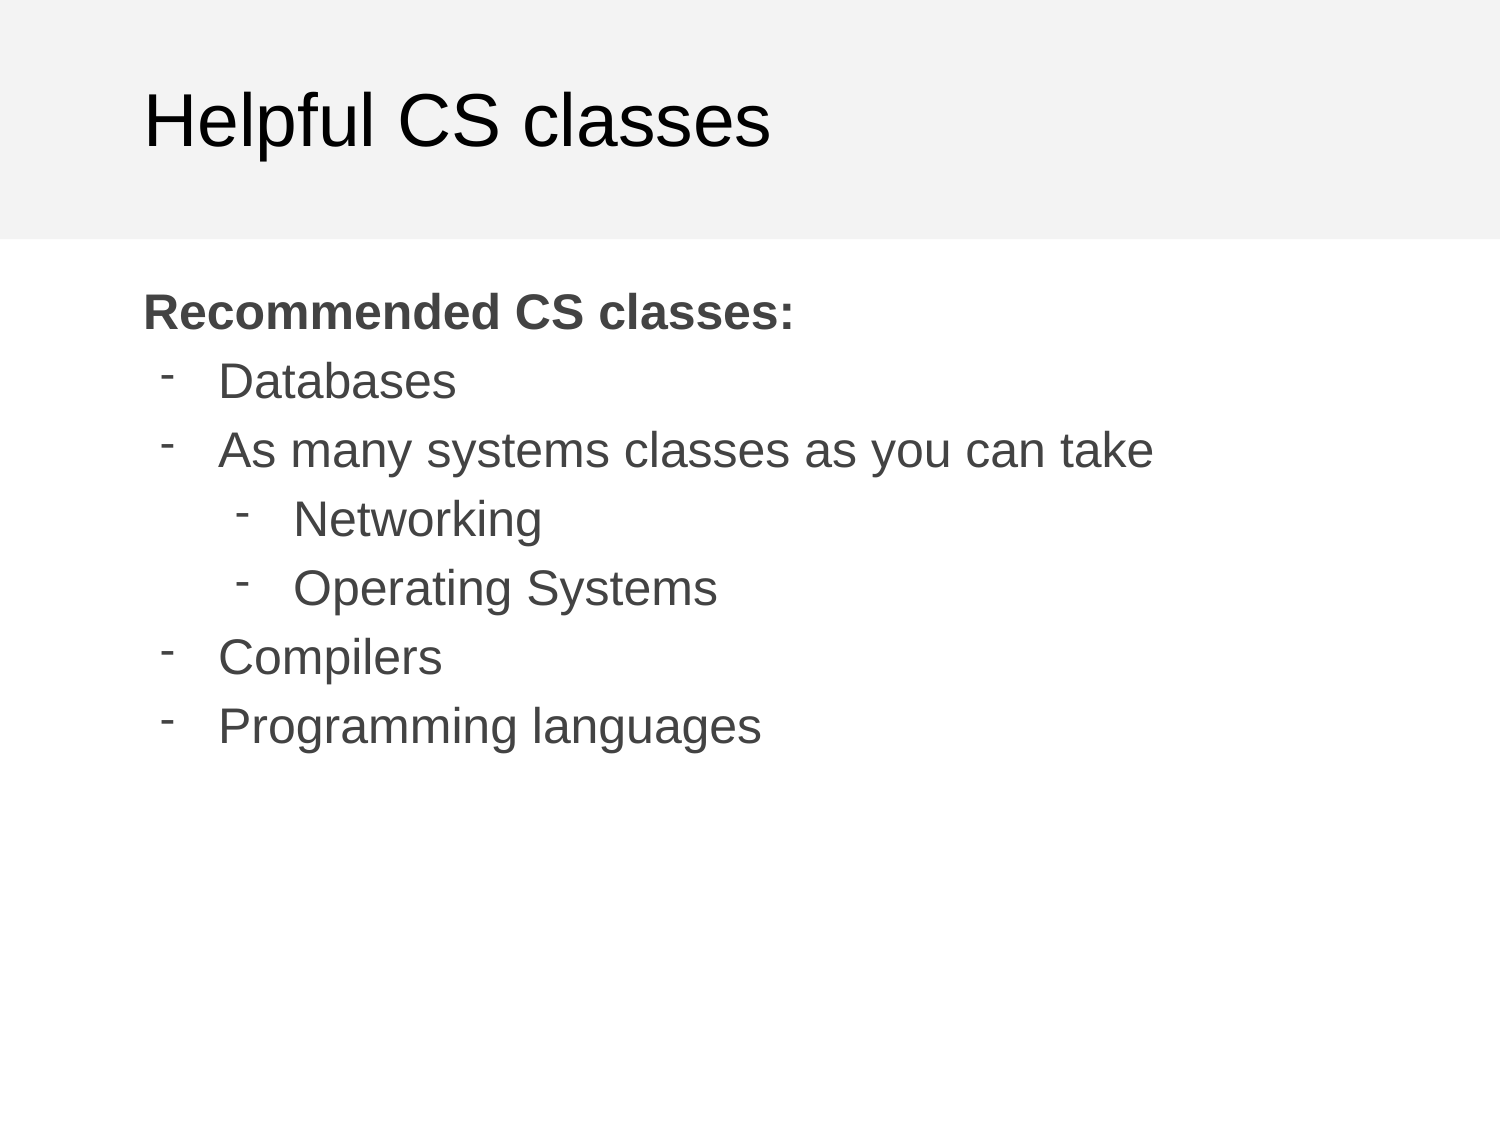

Helpful CS classes
Recommended CS classes:
Databases
As many systems classes as you can take
Networking
Operating Systems
Compilers
Programming languages